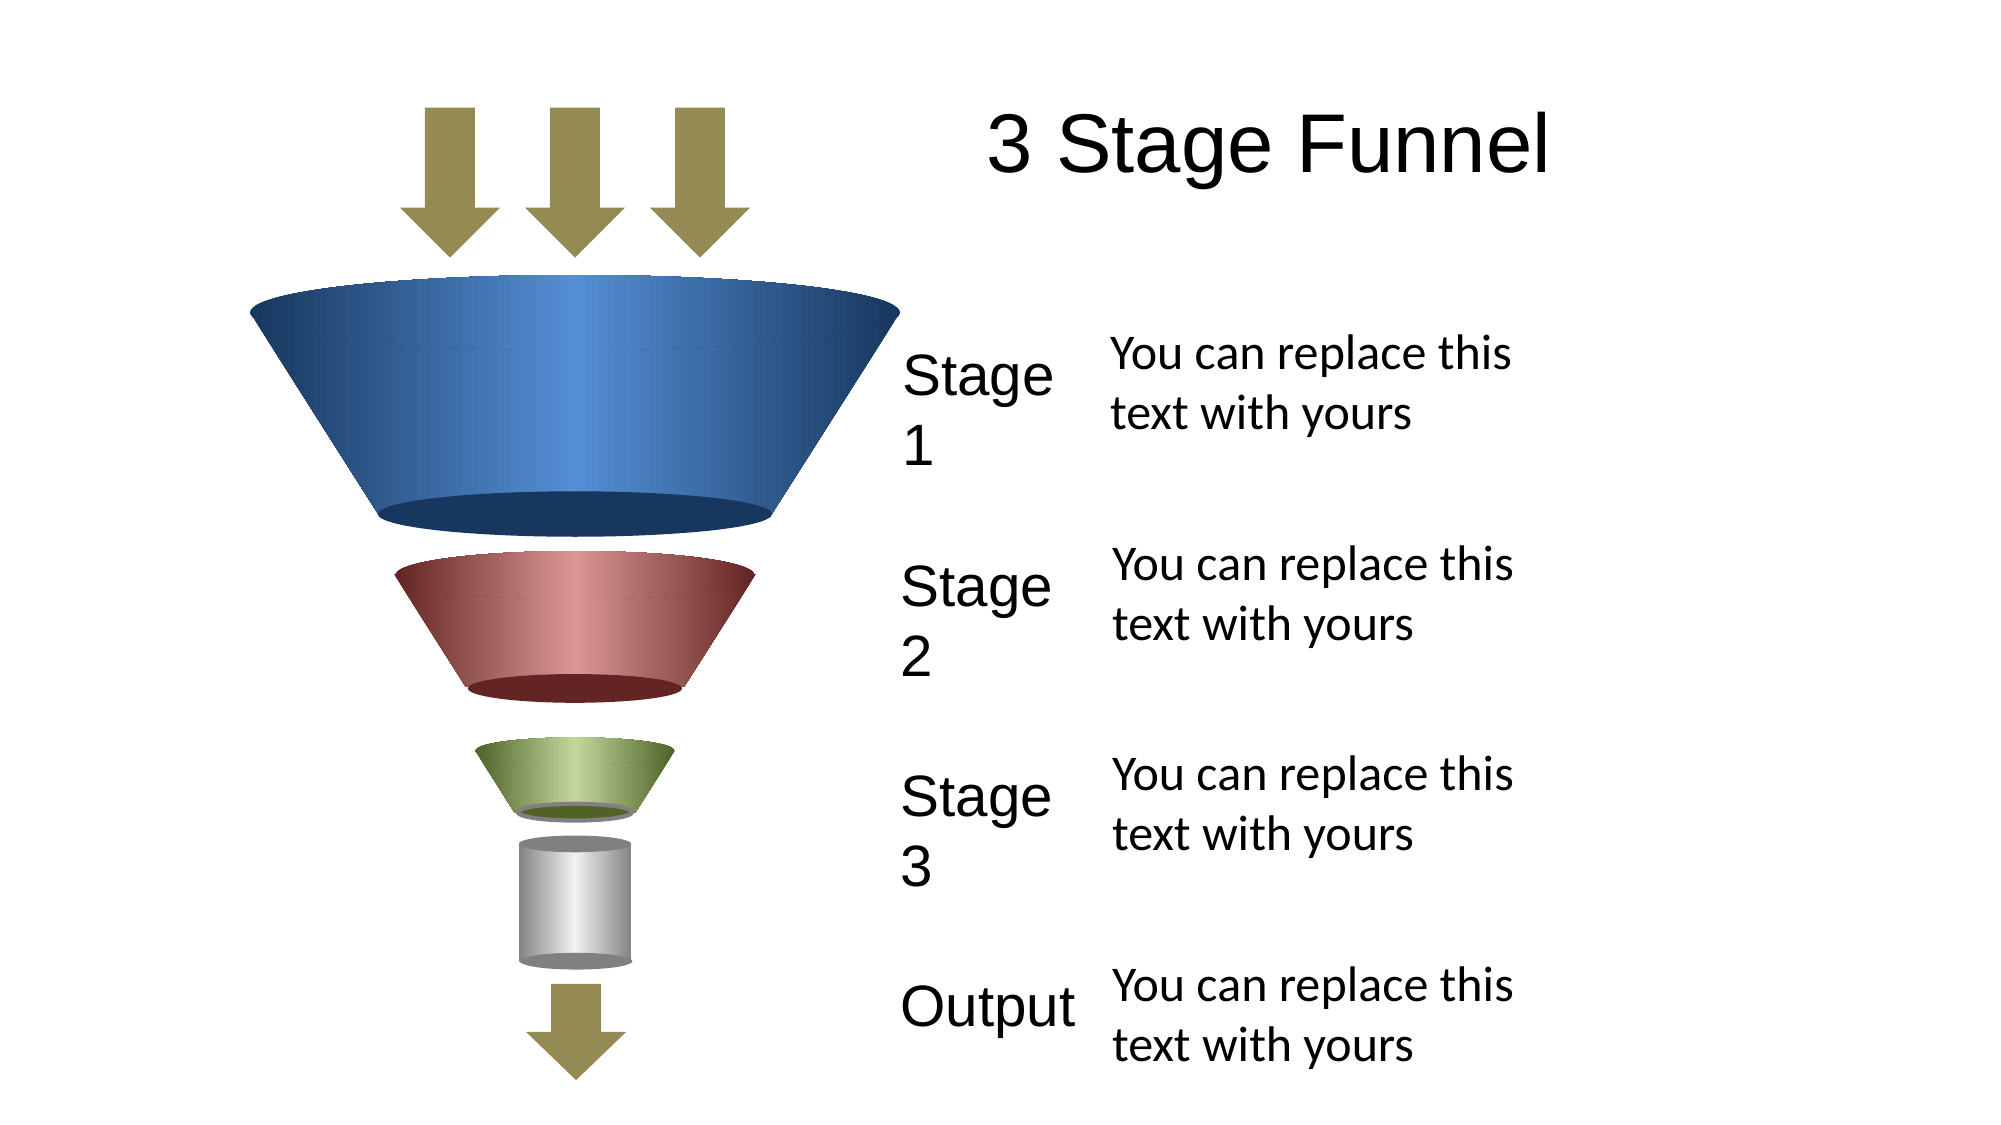

# 3 Stage Funnel

You can replace this text with yours
Stage 1
You can replace this text with yours
Stage 2

You can replace this text with yours
Stage 3

You can replace this text with yours
Output